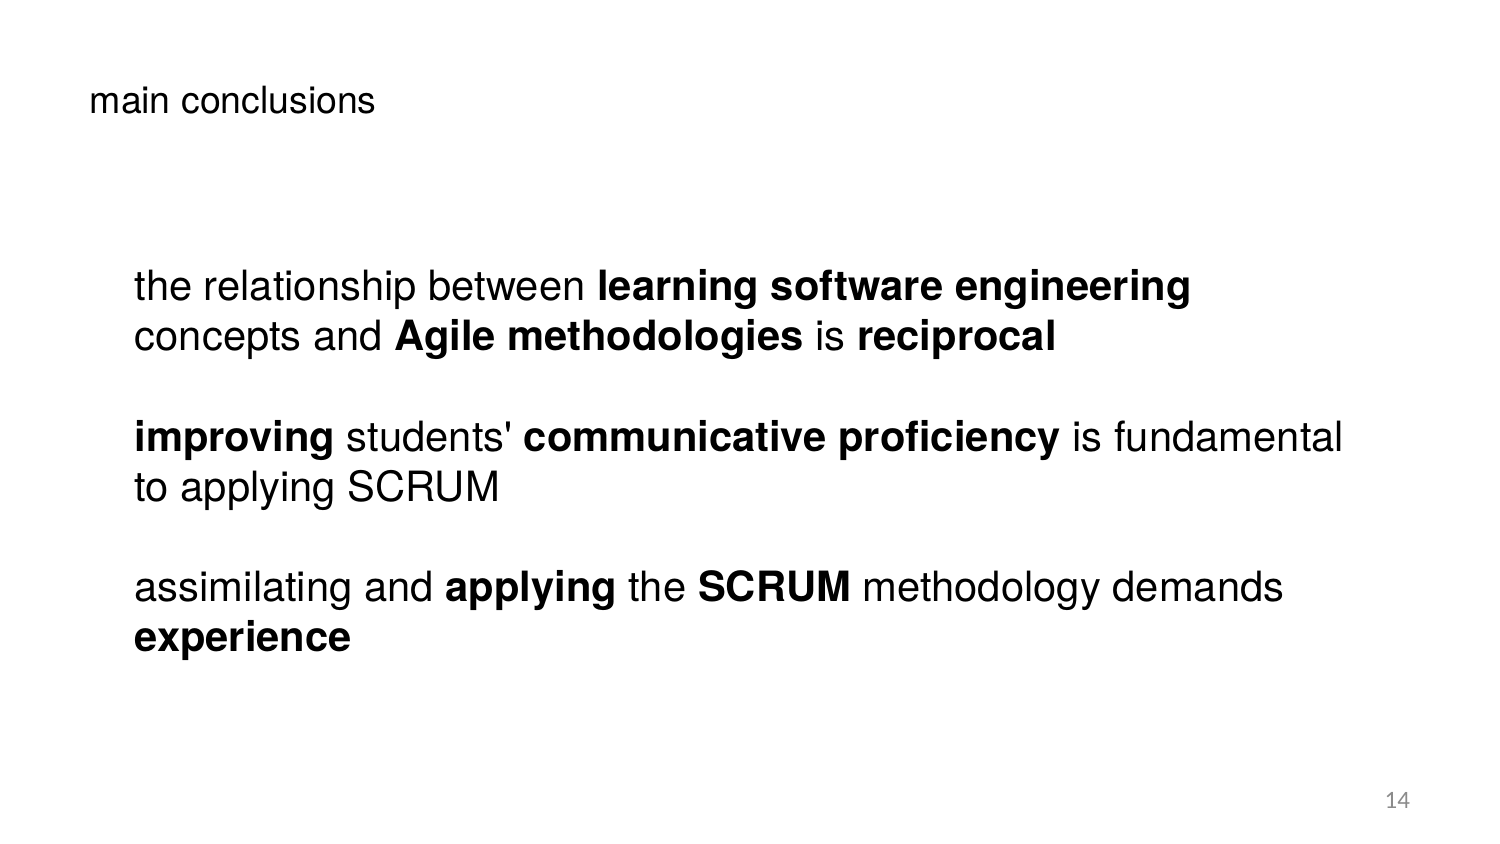

main conclusions
the relationship between learning software engineering concepts and Agile methodologies is reciprocal

improving students' communicative proficiency is fundamental to applying SCRUM

assimilating and applying the SCRUM methodology demands experience
14